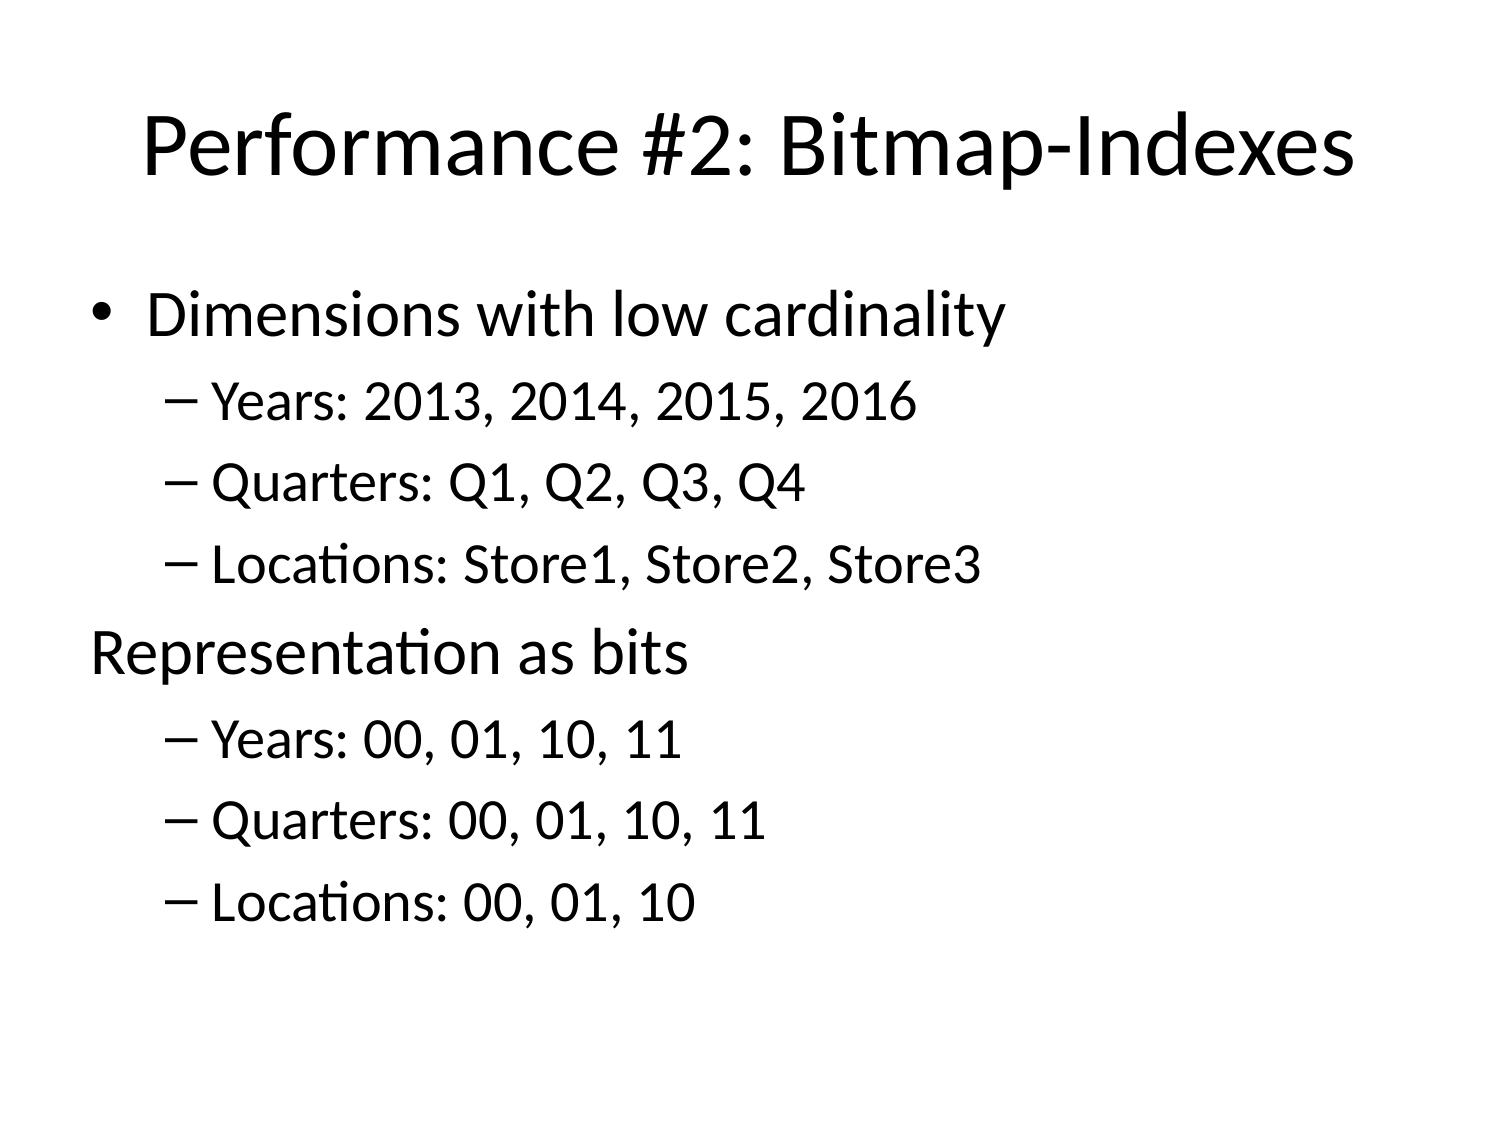

# Performance #2: Bitmap-Indexes
Dimensions with low cardinality
Years: 2013, 2014, 2015, 2016
Quarters: Q1, Q2, Q3, Q4
Locations: Store1, Store2, Store3
Representation as bits
Years: 00, 01, 10, 11
Quarters: 00, 01, 10, 11
Locations: 00, 01, 10